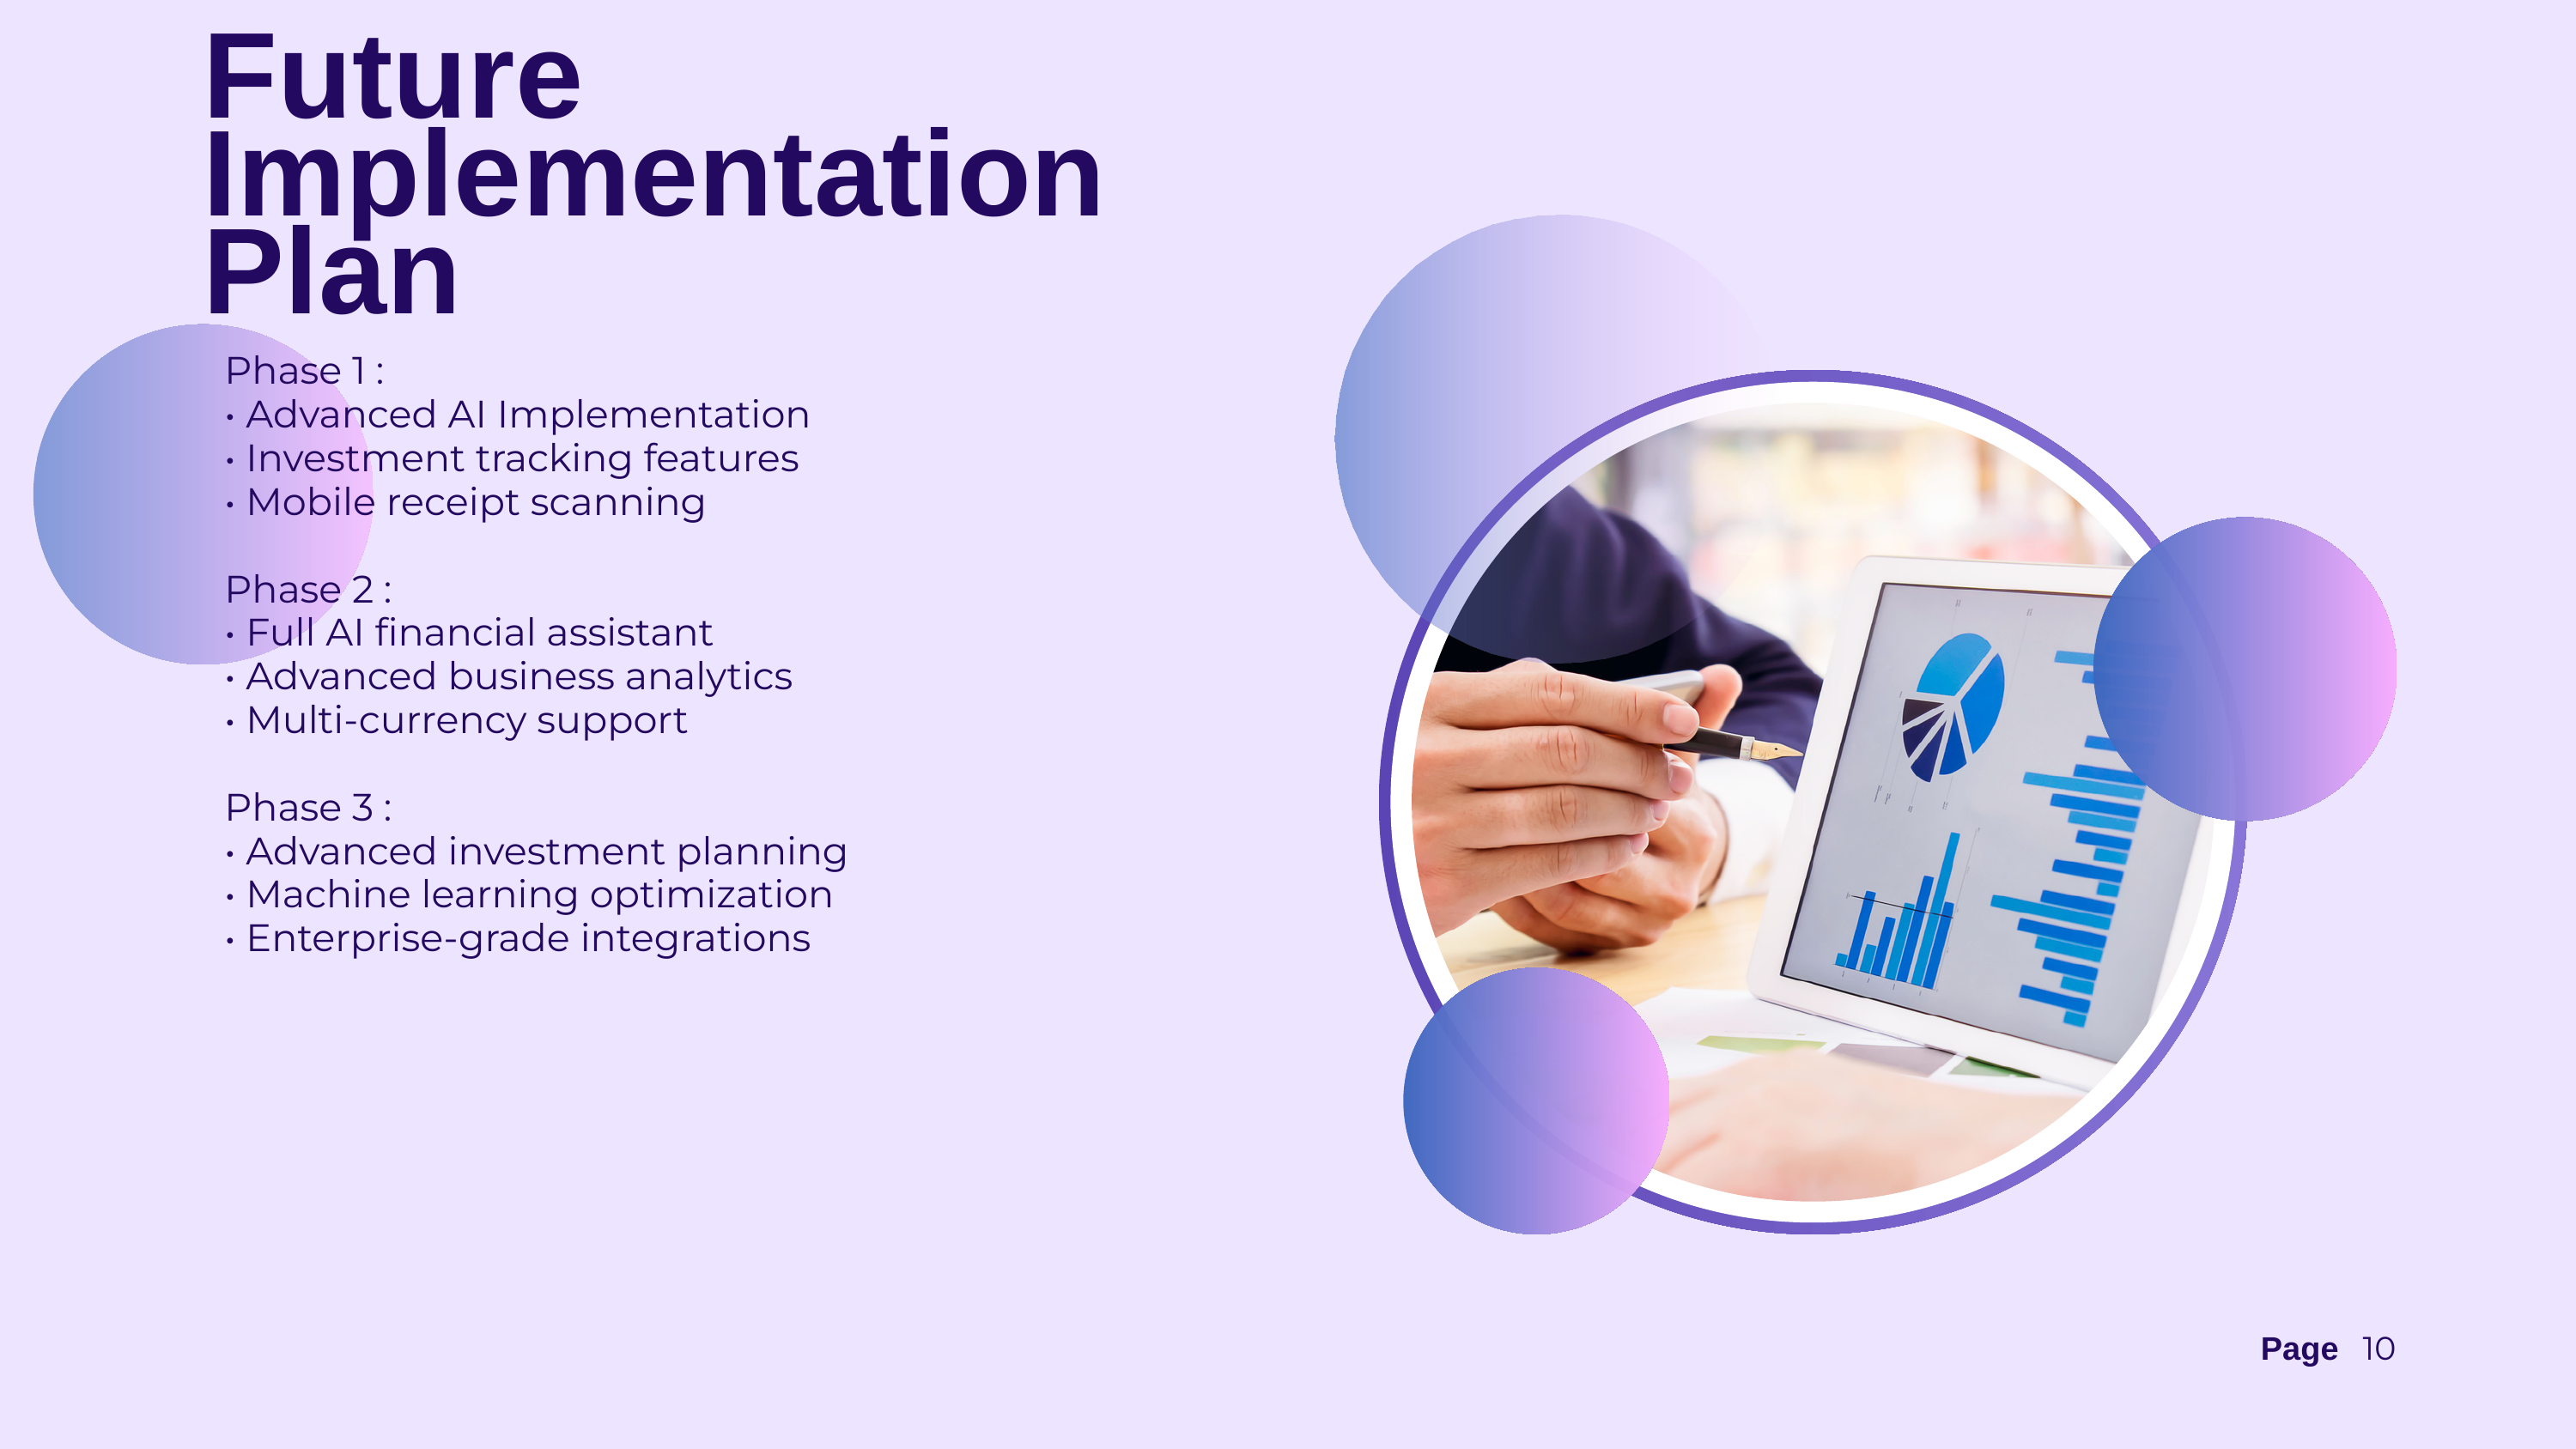

Future Implementation Plan

Phase 1 :
• Advanced AI Implementation
• Investment tracking features
• Mobile receipt scanning

Phase 2 :
• Full AI financial assistant
• Advanced business analytics
• Multi-currency support

Phase 3 :
• Advanced investment planning
• Machine learning optimization
• Enterprise-grade integrations

Page
10